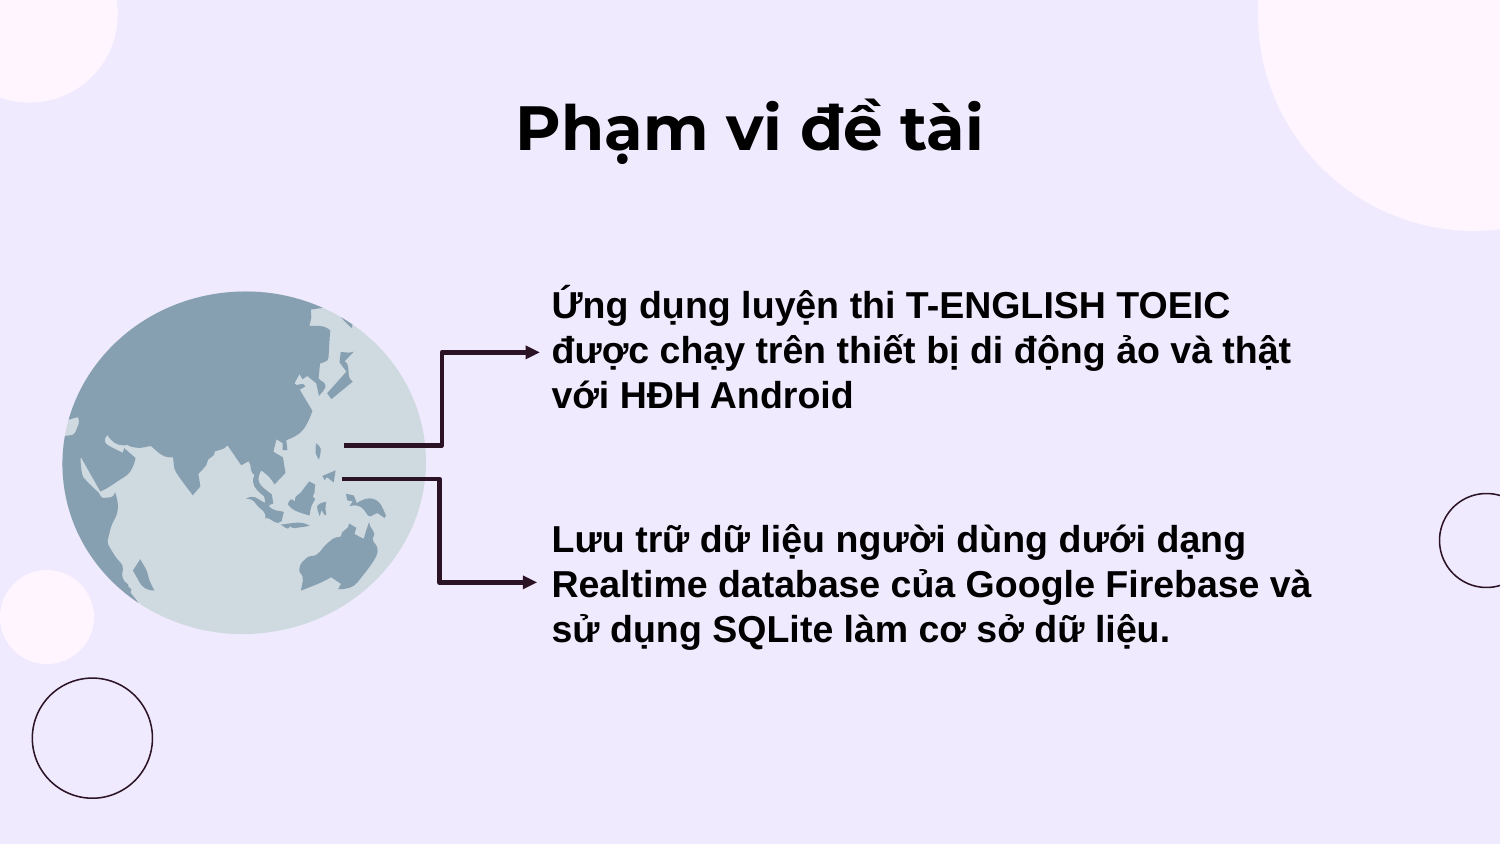

# Phạm vi đề tài
Ứng dụng luyện thi T-ENGLISH TOEIC được chạy trên thiết bị di động ảo và thật với HĐH Android

Lưu trữ dữ liệu người dùng dưới dạng Realtime database của Google Firebase và sử dụng SQLite làm cơ sở dữ liệu.